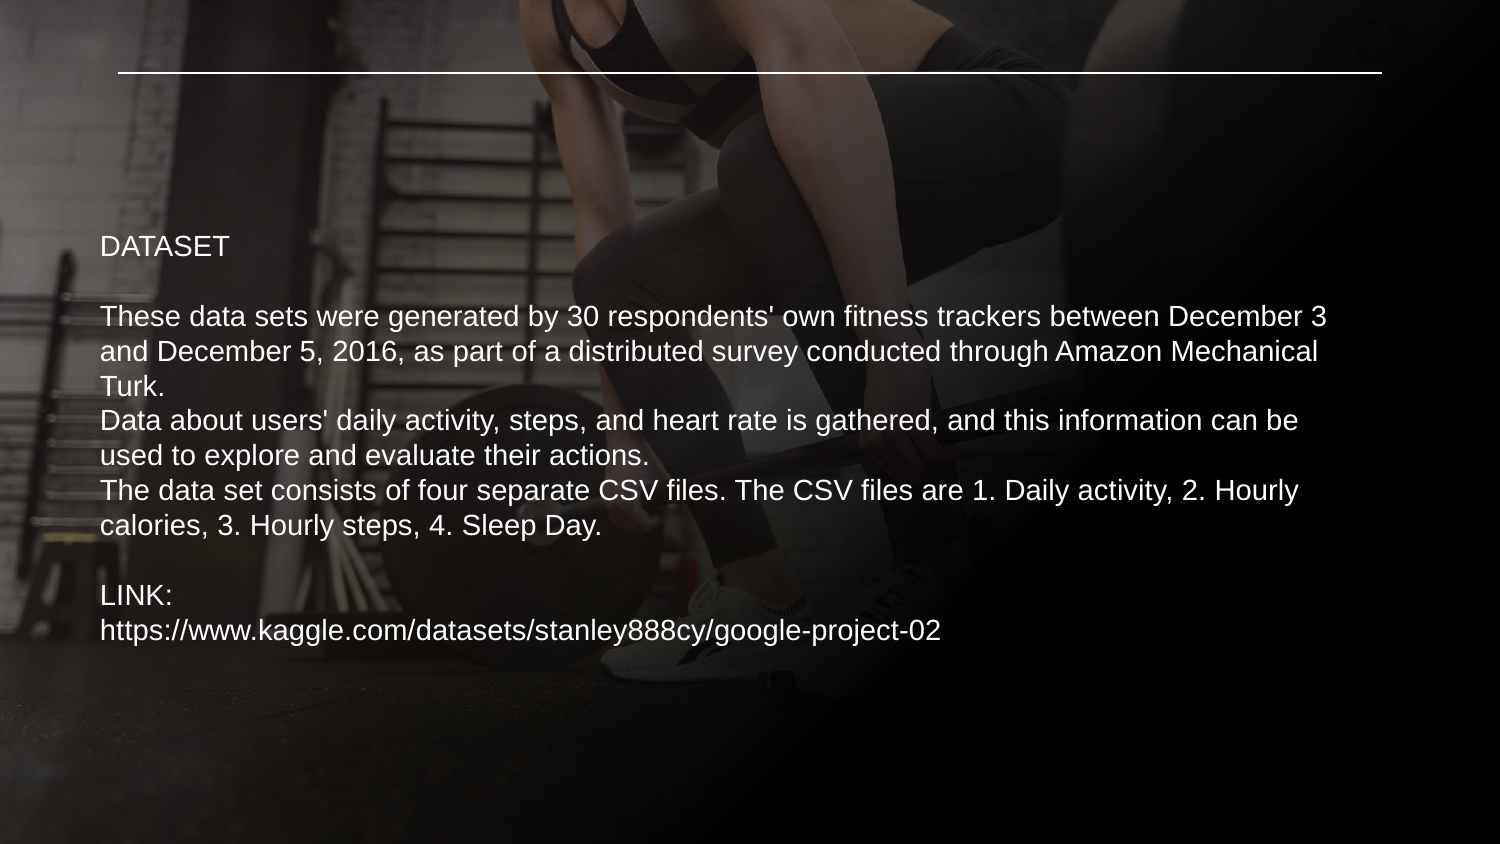

DATASET

These data sets were generated by 30 respondents' own fitness trackers between December 3 and December 5, 2016, as part of a distributed survey conducted through Amazon Mechanical Turk.
Data about users' daily activity, steps, and heart rate is gathered, and this information can be used to explore and evaluate their actions.
The data set consists of four separate CSV files. The CSV files are 1. Daily activity, 2. Hourly calories, 3. Hourly steps, 4. Sleep Day.

LINK:
https://www.kaggle.com/datasets/stanley888cy/google-project-02